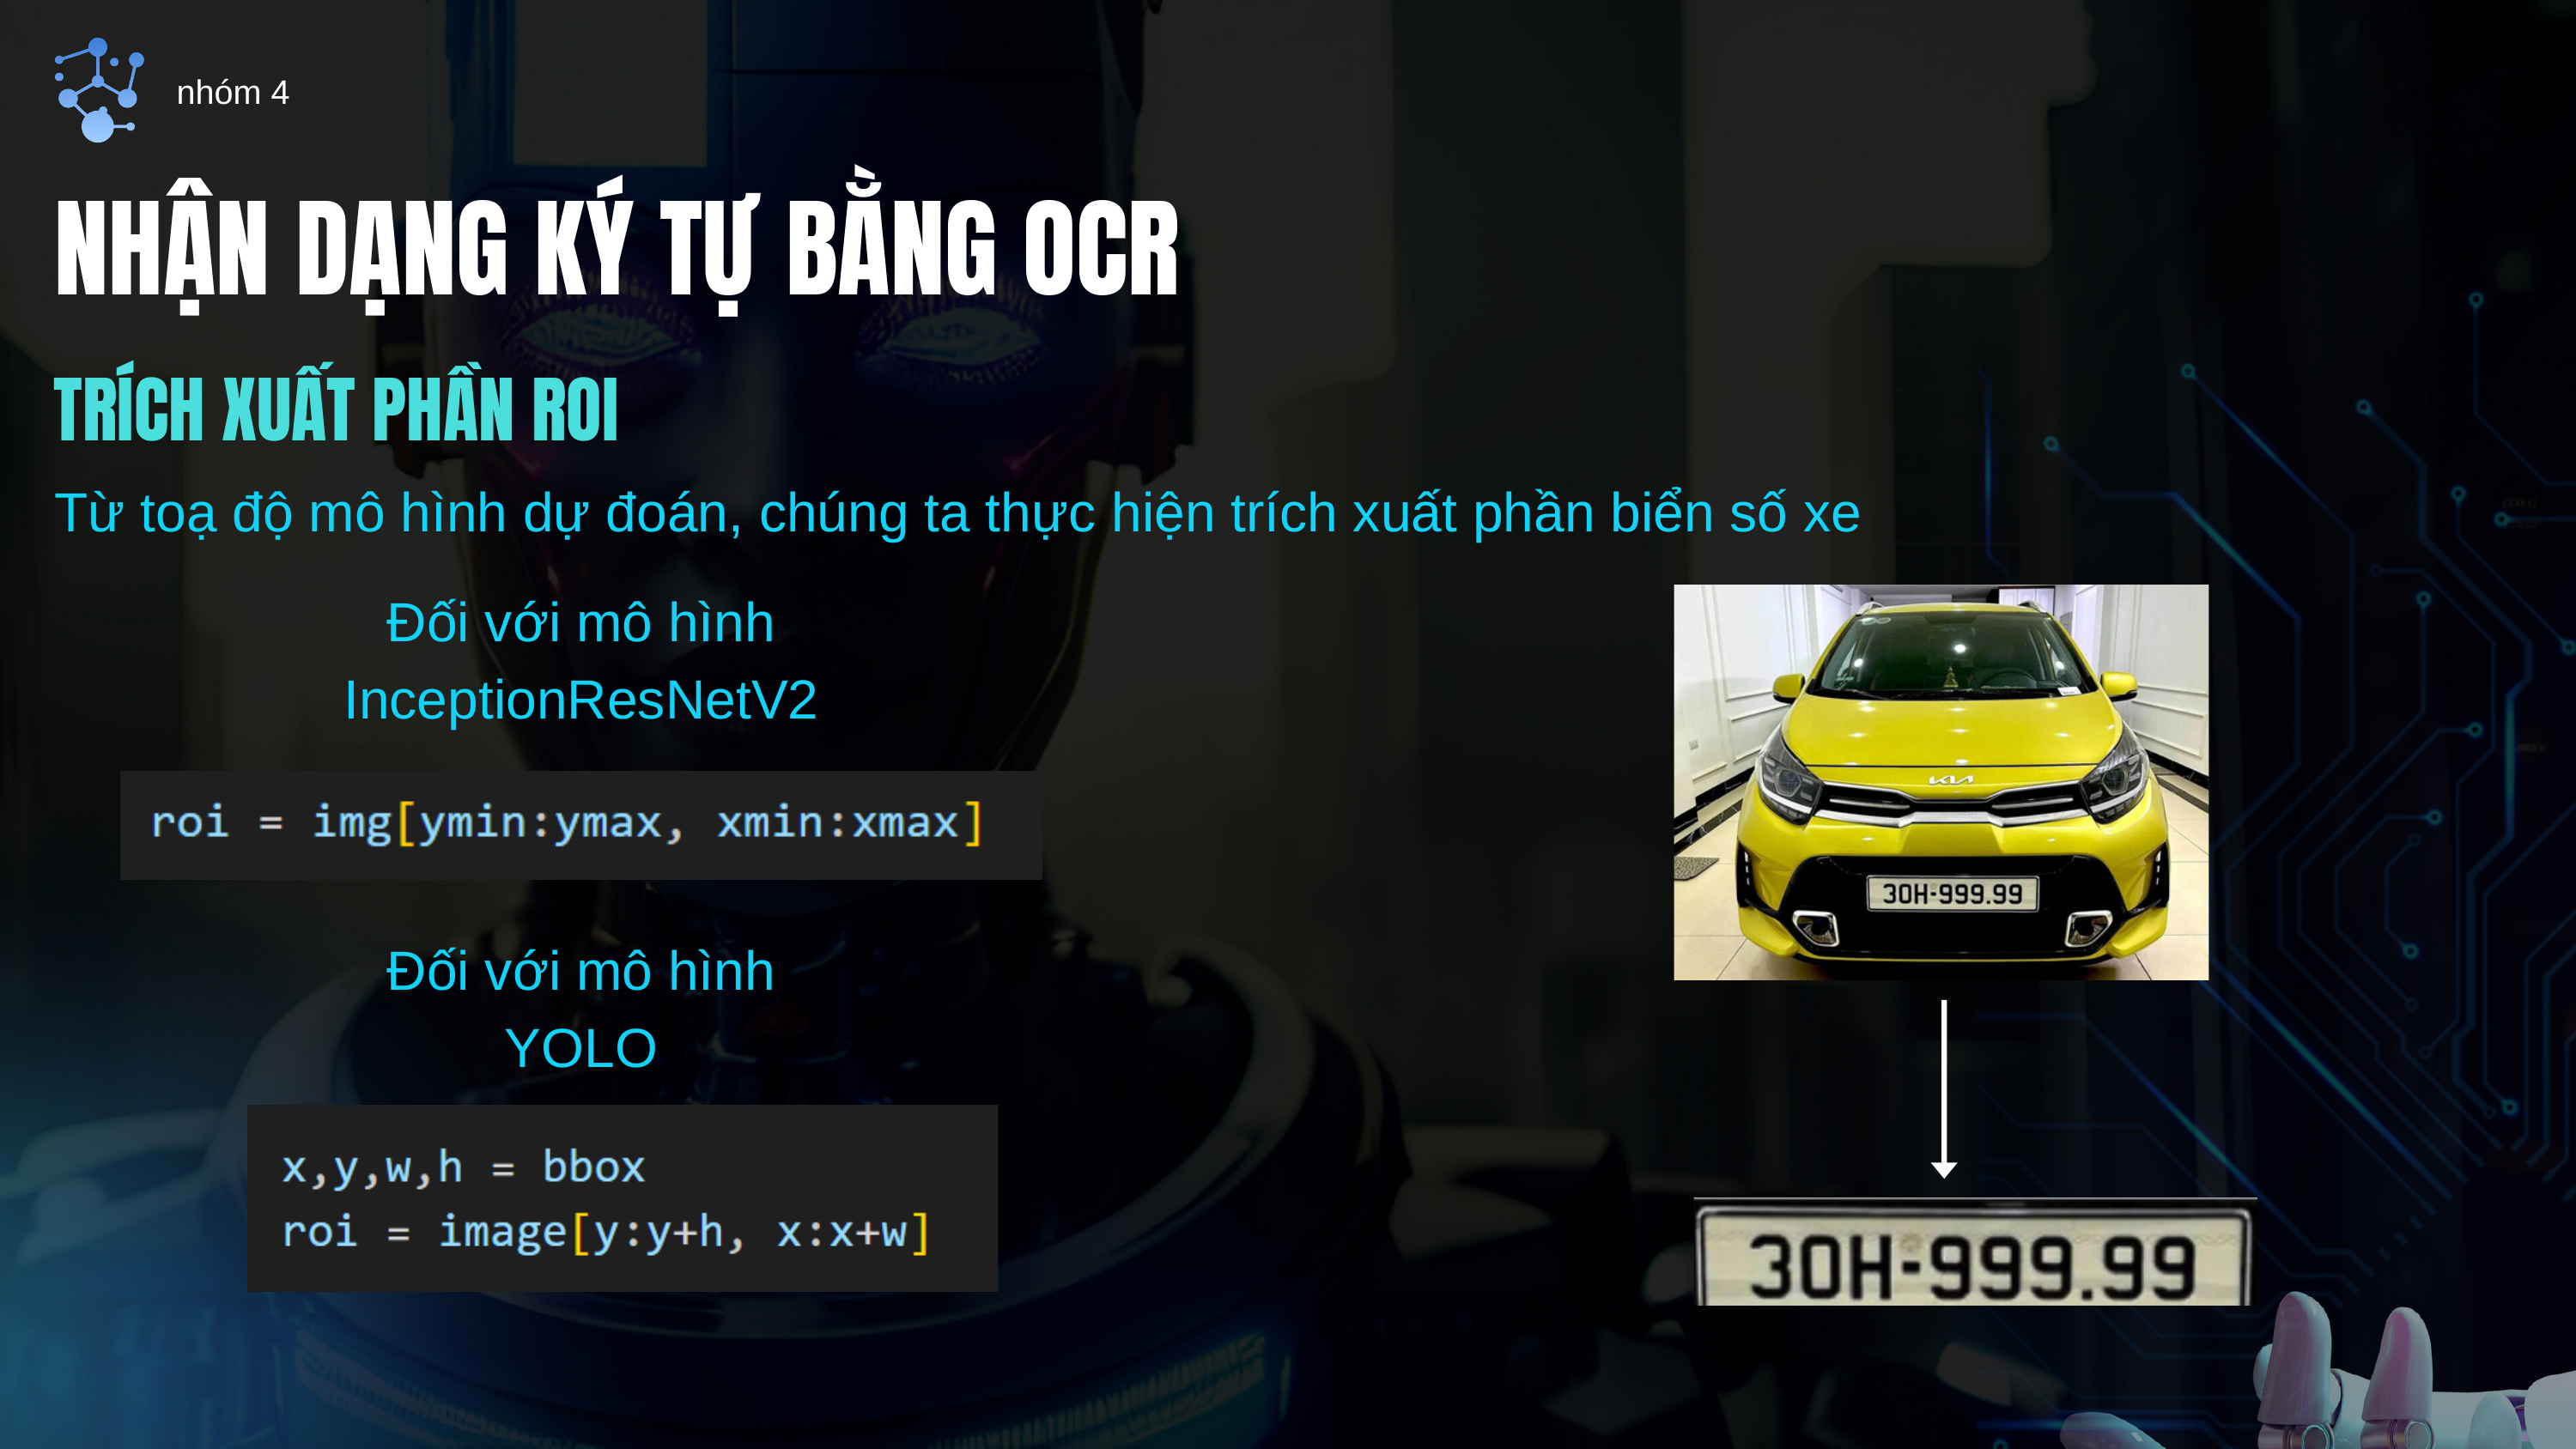

nhóm 4

NHẬN DẠNG KÝ TỰ BẰNG OCR
TRÍCH XUẤT PHẦN ROI
Từ toạ độ mô hình dự đoán, chúng ta thực hiện trích xuất phần biển số xe
Đối với mô hình
InceptionResNetV2

Đối với mô hình
YOLO